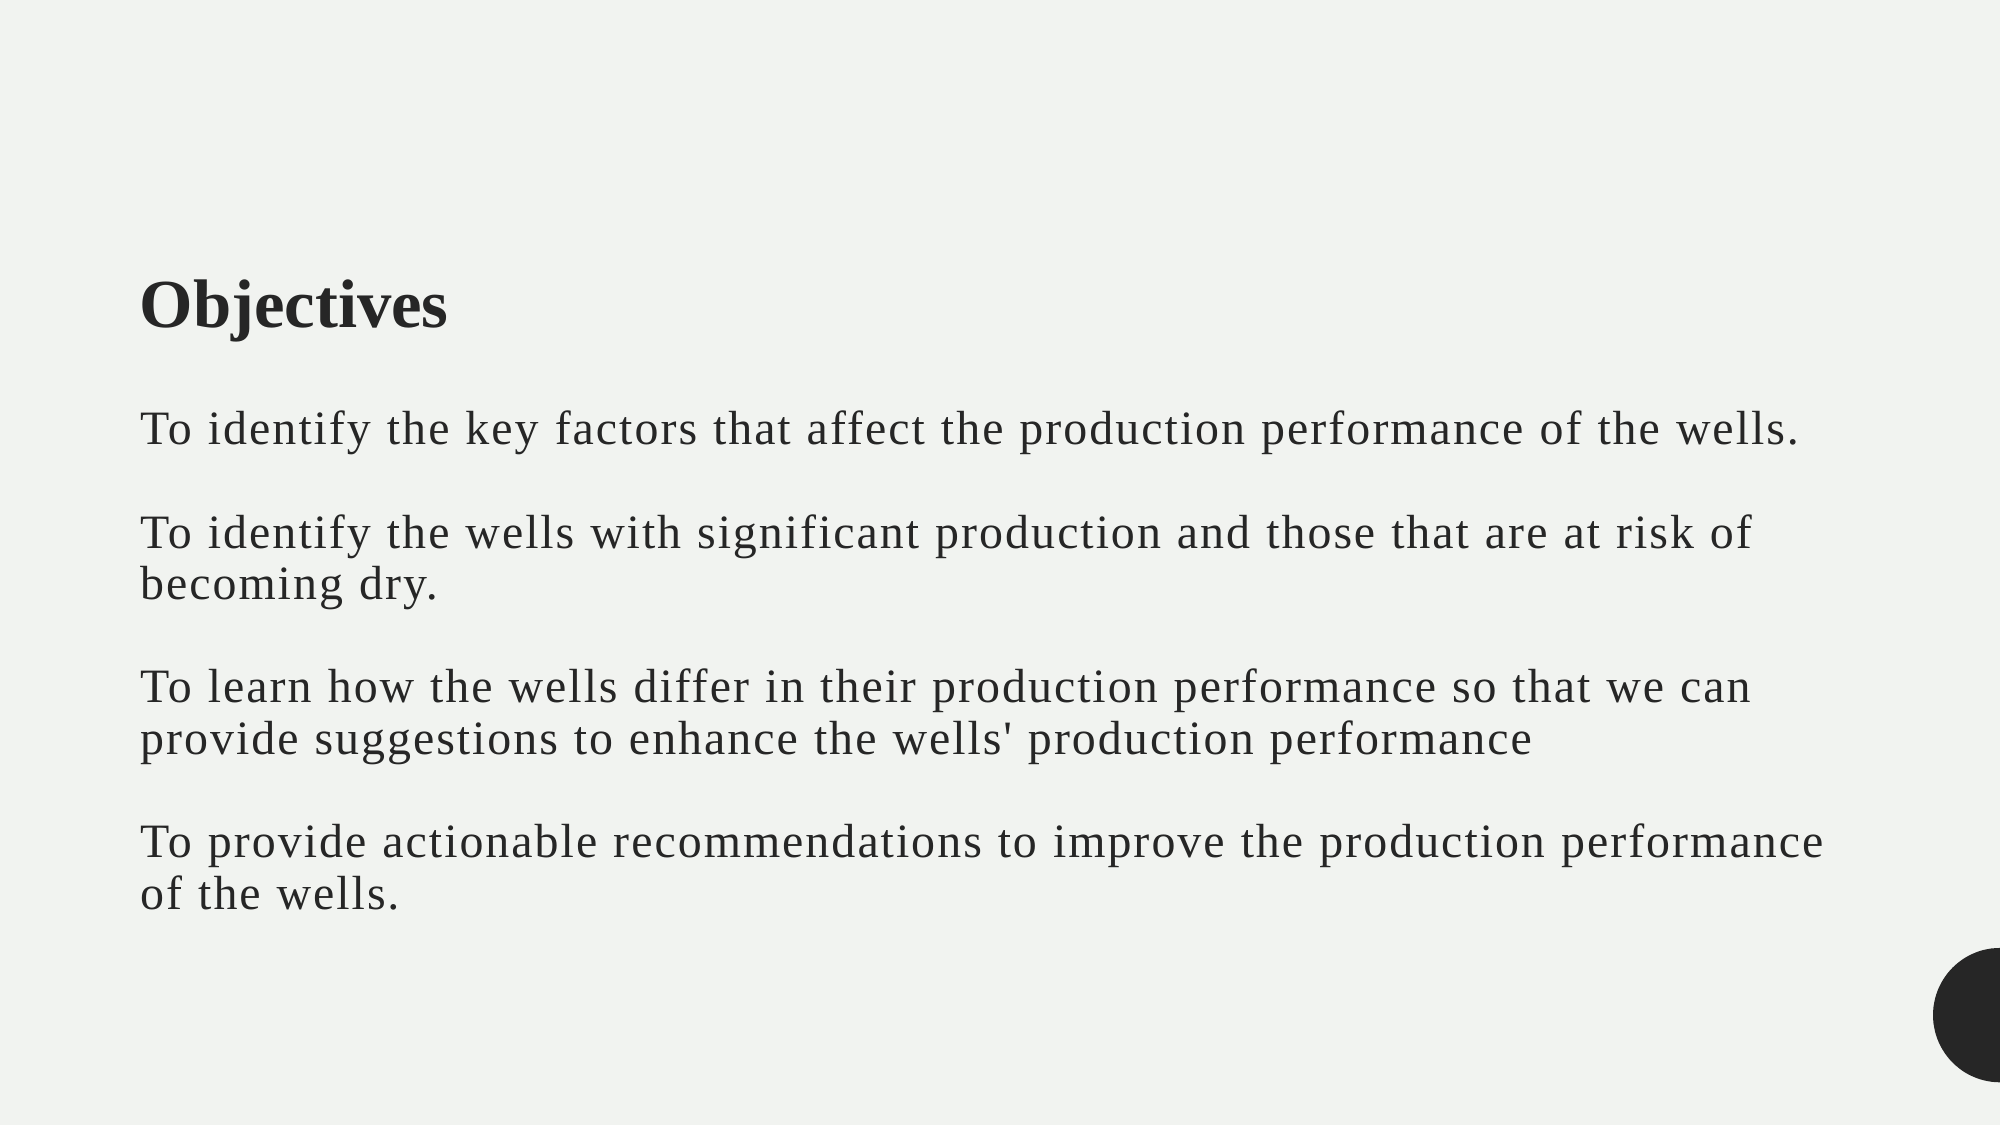

Objectives
# To identify the key factors that affect the production performance of the wells. To identify the wells with significant production and those that are at risk of becoming dry. To learn how the wells differ in their production performance so that we can provide suggestions to enhance the wells' production performance To provide actionable recommendations to improve the production performance of the wells.